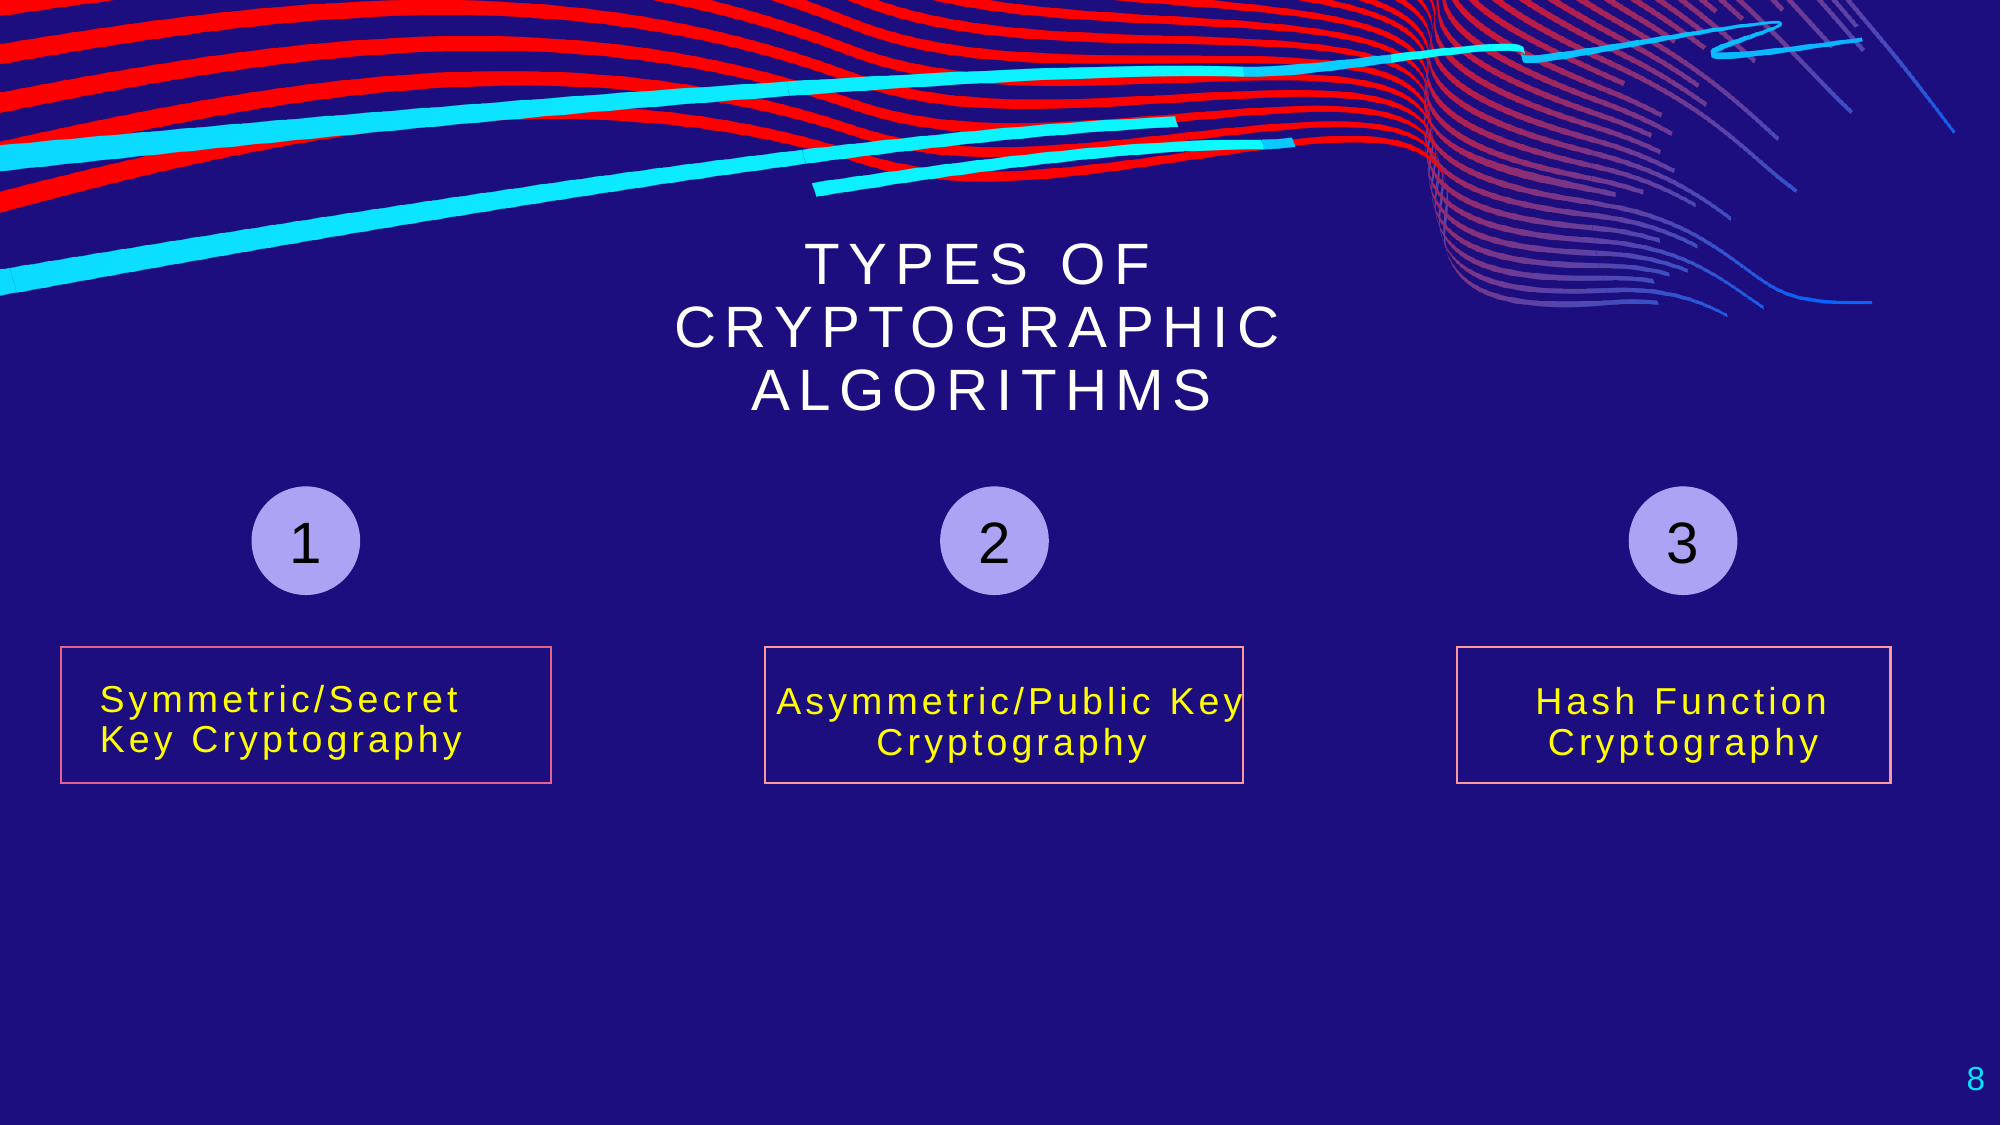

# Types of Cryptographic Algorithms
1
2
3

Symmetric/Secret Key Cryptography
Asymmetric/Public Key Cryptography
Hash Function Cryptography
8